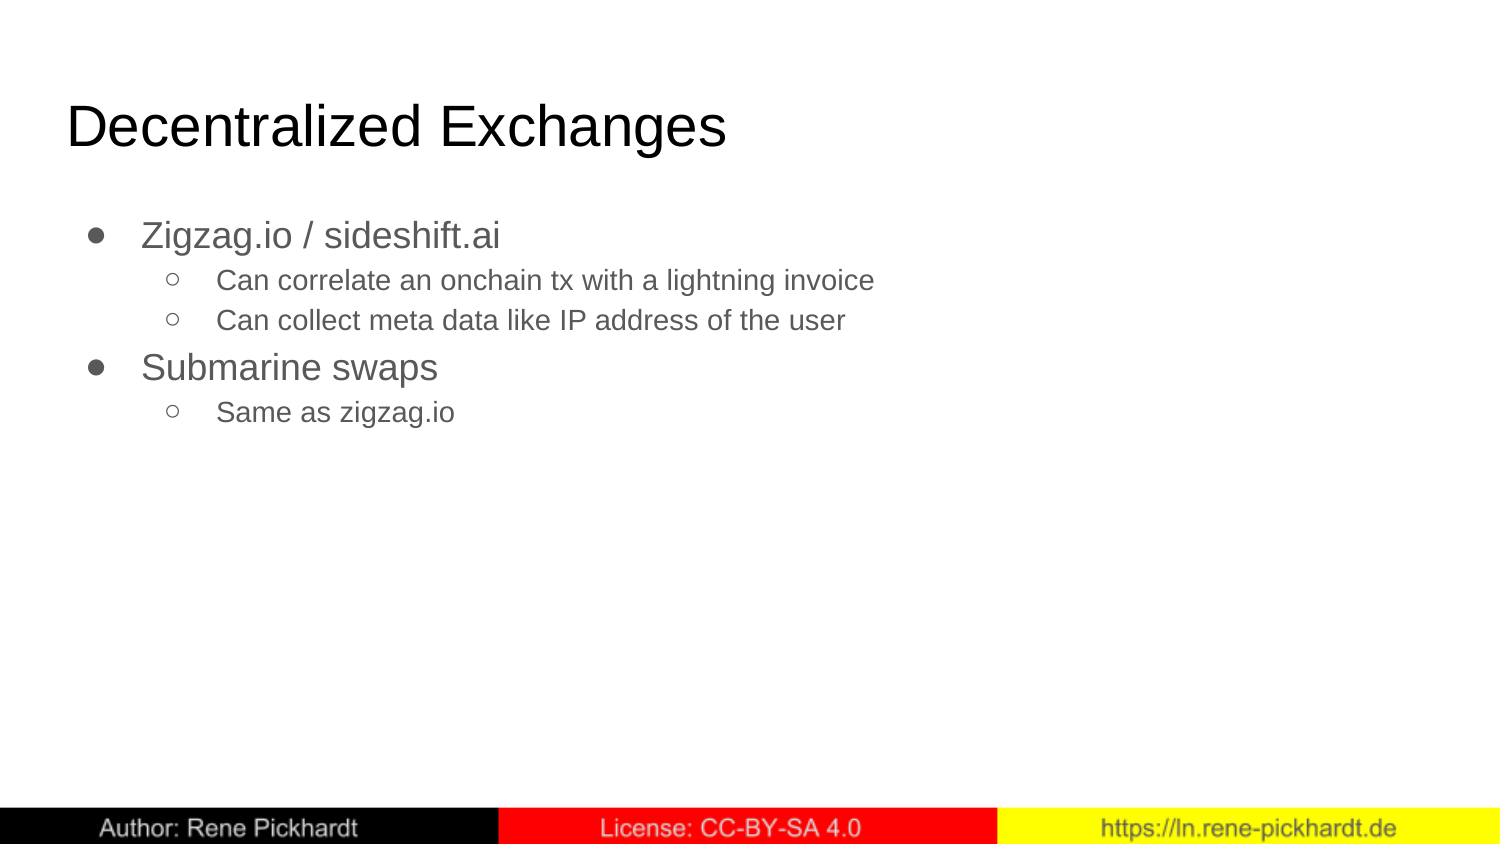

# Decentralized Exchanges
Zigzag.io / sideshift.ai
Can correlate an onchain tx with a lightning invoice
Can collect meta data like IP address of the user
Submarine swaps
Same as zigzag.io